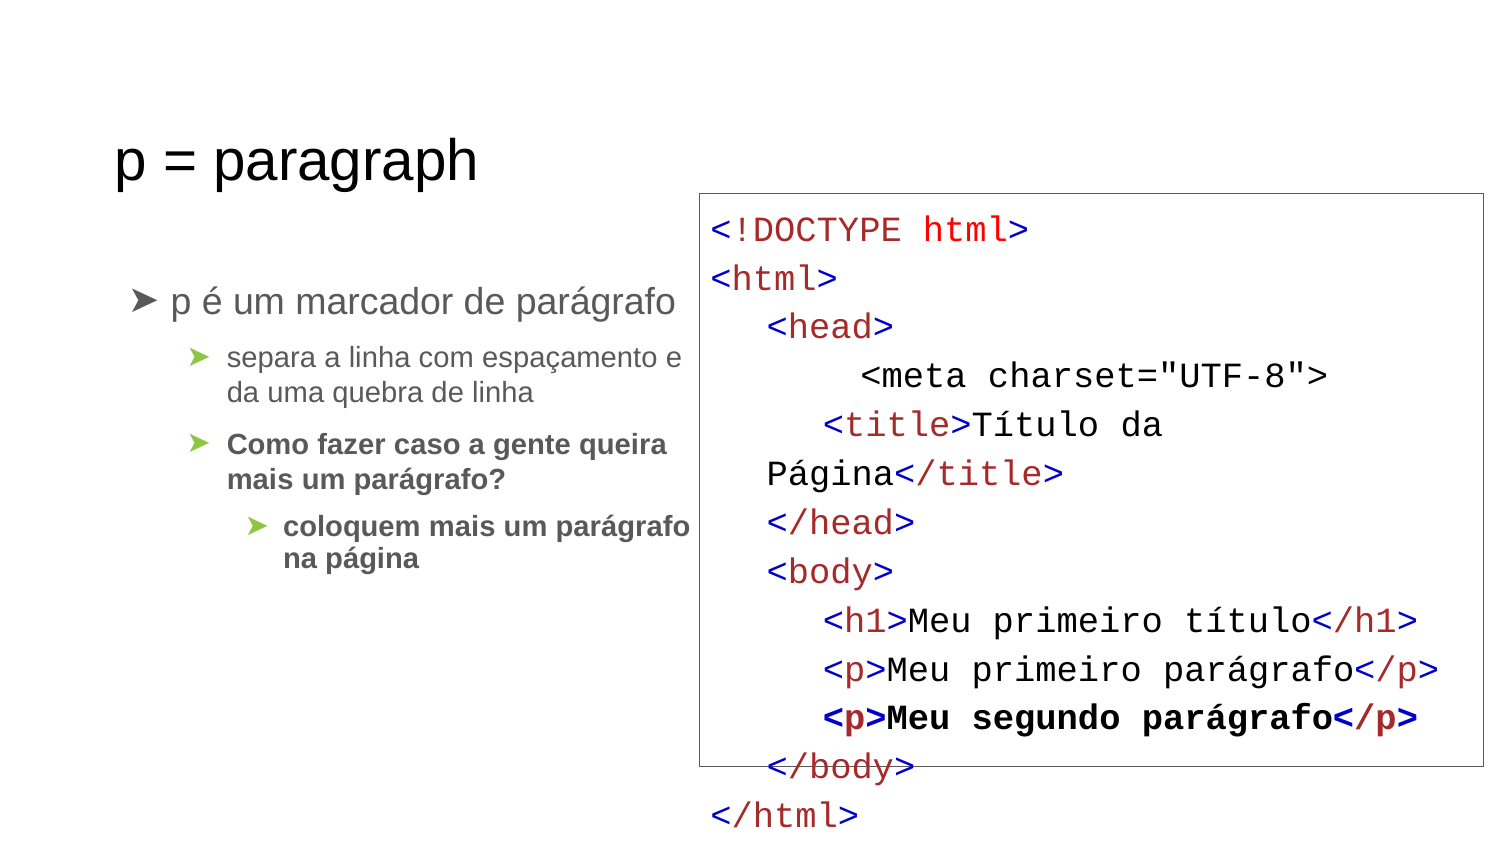

# p = paragraph
<!DOCTYPE html>
<html>
<head>
	<meta charset="UTF-8">
<title>Título da Página</title>
</head>
<body>
<h1>Meu primeiro título</h1>
<p>Meu primeiro parágrafo</p>
<p>Meu segundo parágrafo</p>
</body>
</html>

p é um marcador de parágrafo
separa a linha com espaçamento e da uma quebra de linha
Como fazer caso a gente queira mais um parágrafo?
coloquem mais um parágrafo na página

59